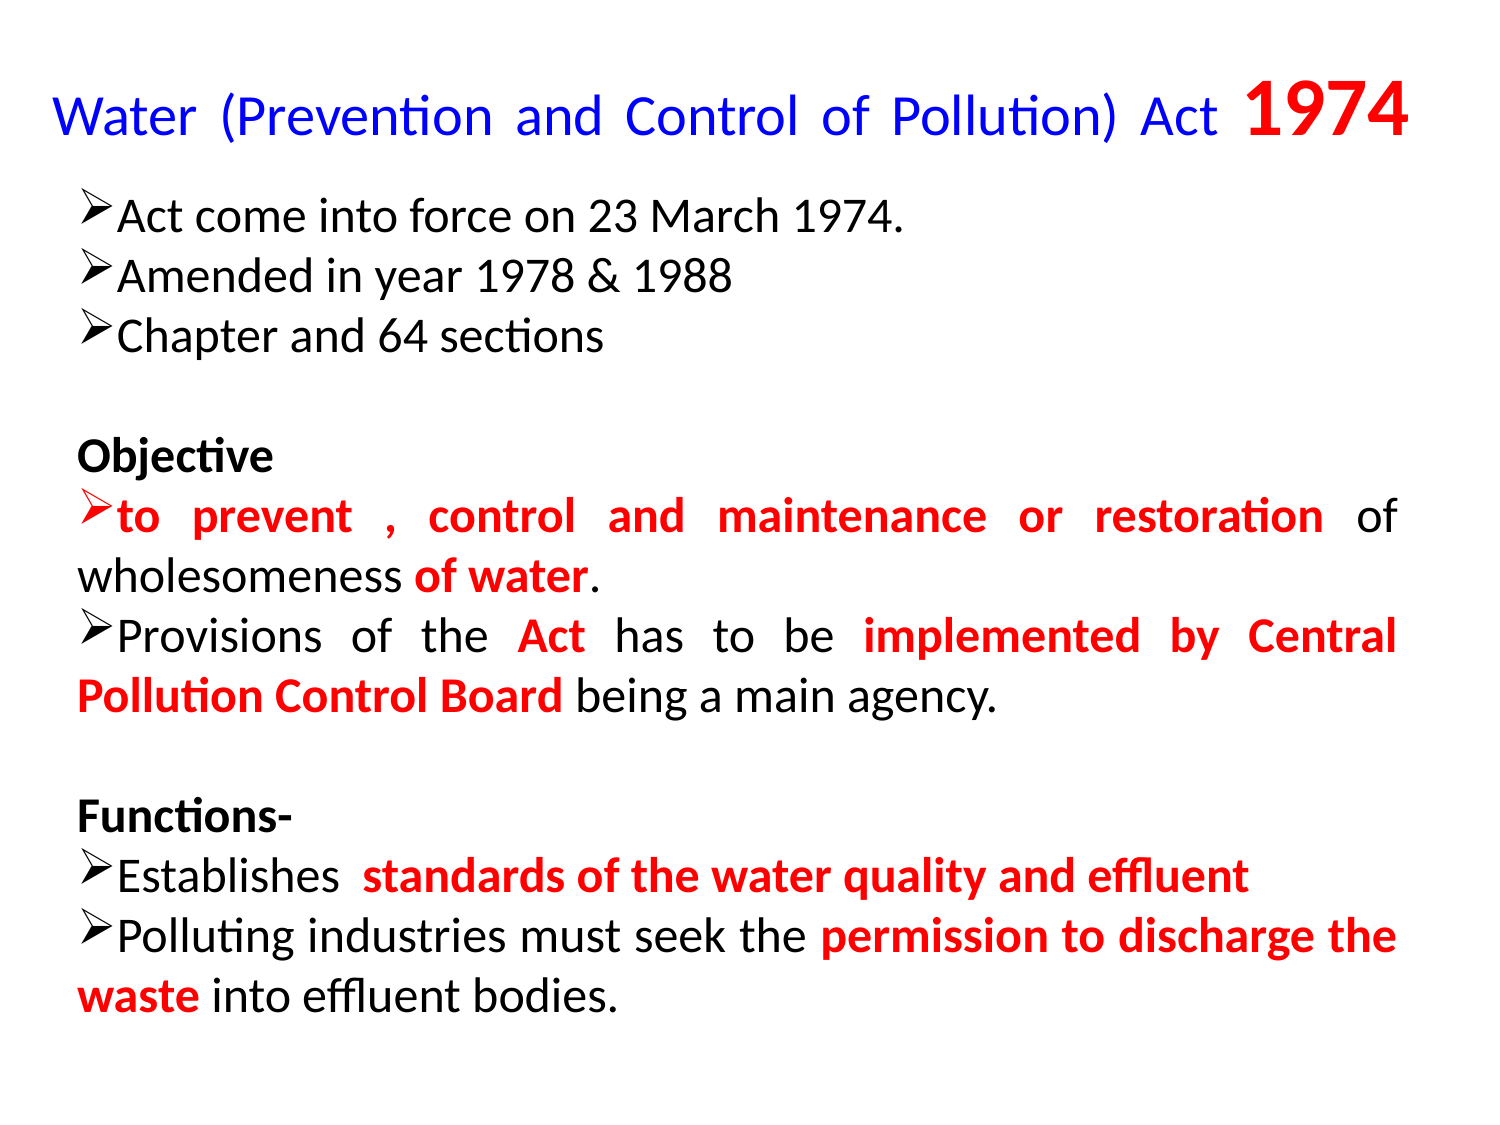

# Water (Prevention and Control of Pollution) Act 1974
Act come into force on 23 March 1974.
Amended in year 1978 & 1988
Chapter and 64 sections

Objective
to prevent , control and maintenance or restoration of wholesomeness of water.
Provisions of the Act has to be implemented by Central Pollution Control Board being a main agency.

Functions-
Establishes  standards of the water quality and effluent
Polluting industries must seek the permission to discharge the waste into effluent bodies.